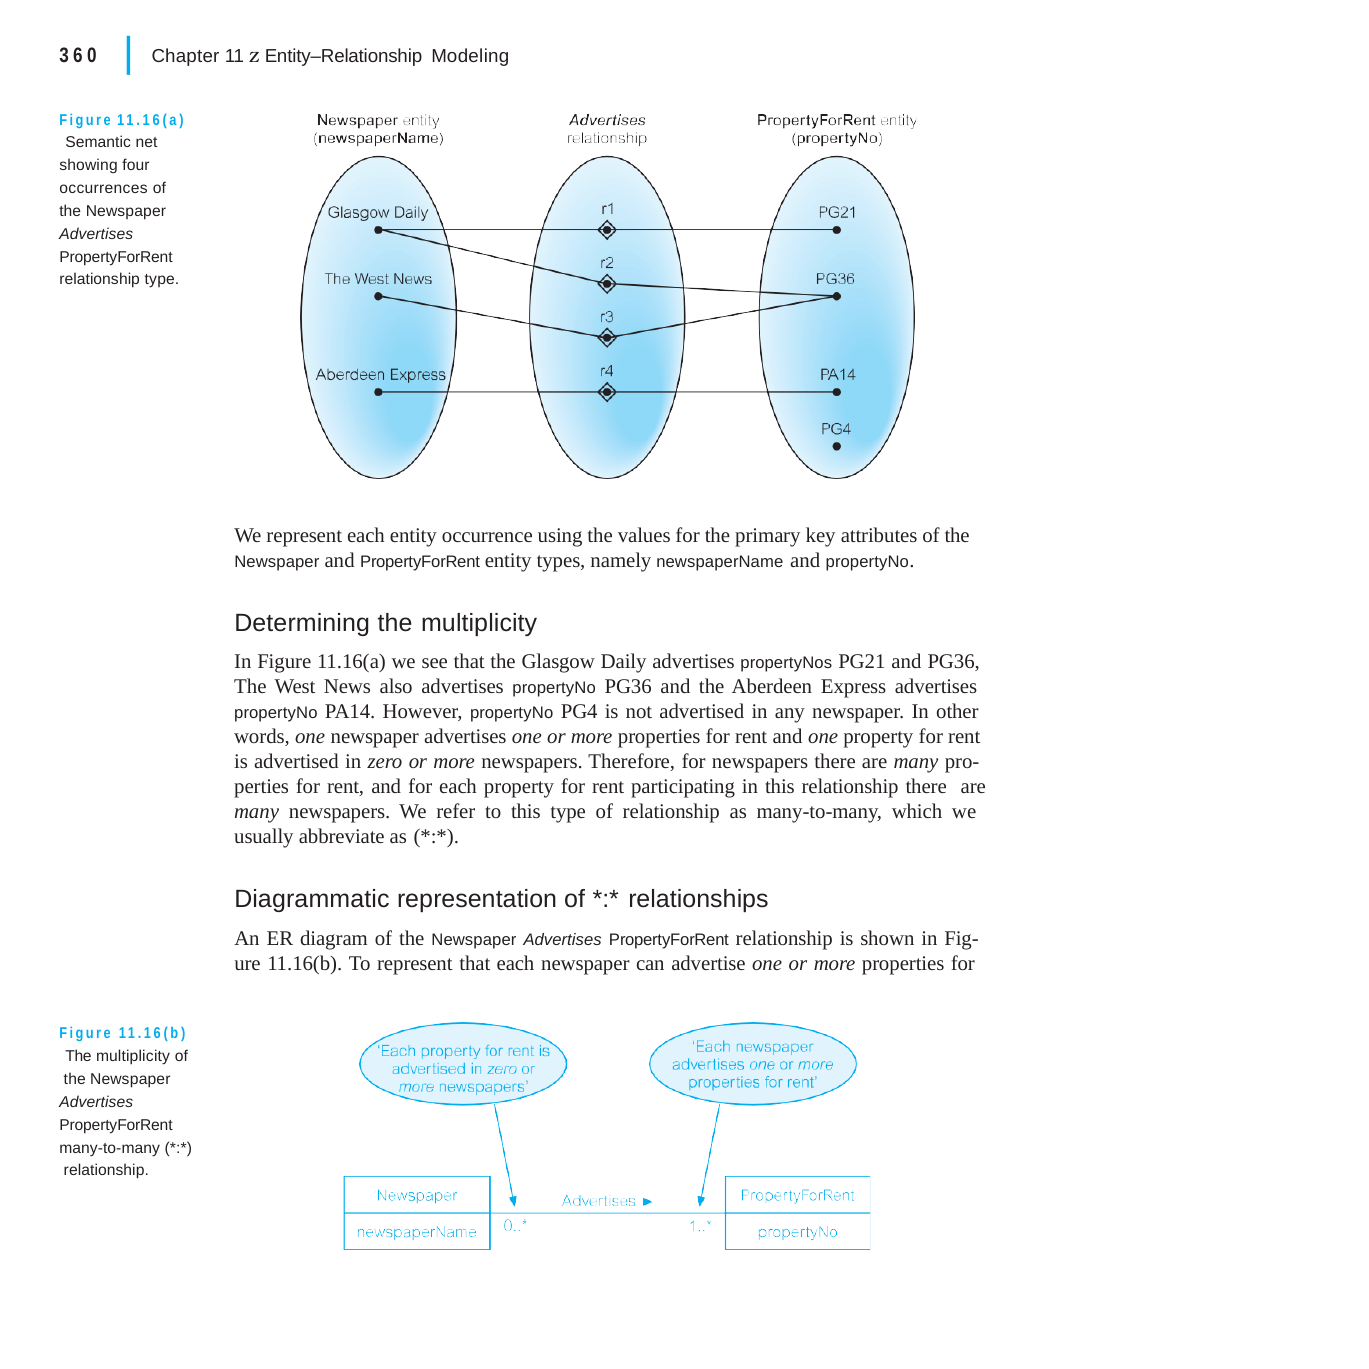

|
360	Chapter 11 z Entity–Relationship Modeling
Figure 11.16(a)  Semantic net  showing four  occurrences of  the Newspaper  Advertises  PropertyForRent  relationship type.

We represent each entity occurrence using the values for the primary key attributes of the
Newspaper and PropertyForRent entity types, namely newspaperName and propertyNo.

Determining the multiplicity
In Figure 11.16(a) we see that the Glasgow Daily advertises propertyNos PG21 and PG36,  The West News also advertises propertyNo PG36 and the Aberdeen Express advertises  propertyNo PA14. However, propertyNo PG4 is not advertised in any newspaper. In other  words, one newspaper advertises one or more properties for rent and one property for rent  is advertised in zero or more newspapers. Therefore, for newspapers there are many pro-  perties for rent, and for each property for rent participating in this relationship there  are many newspapers. We refer to this type of relationship as many-to-many, which we  usually abbreviate as (*:*).

Diagrammatic representation of *:* relationships
An ER diagram of the Newspaper Advertises PropertyForRent relationship is shown in Fig-  ure 11.16(b). To represent that each newspaper can advertise one or more properties for

Figure 11.16(b)  The multiplicity of  the Newspaper  Advertises  PropertyForRent  many-to-many (*:*)  relationship.